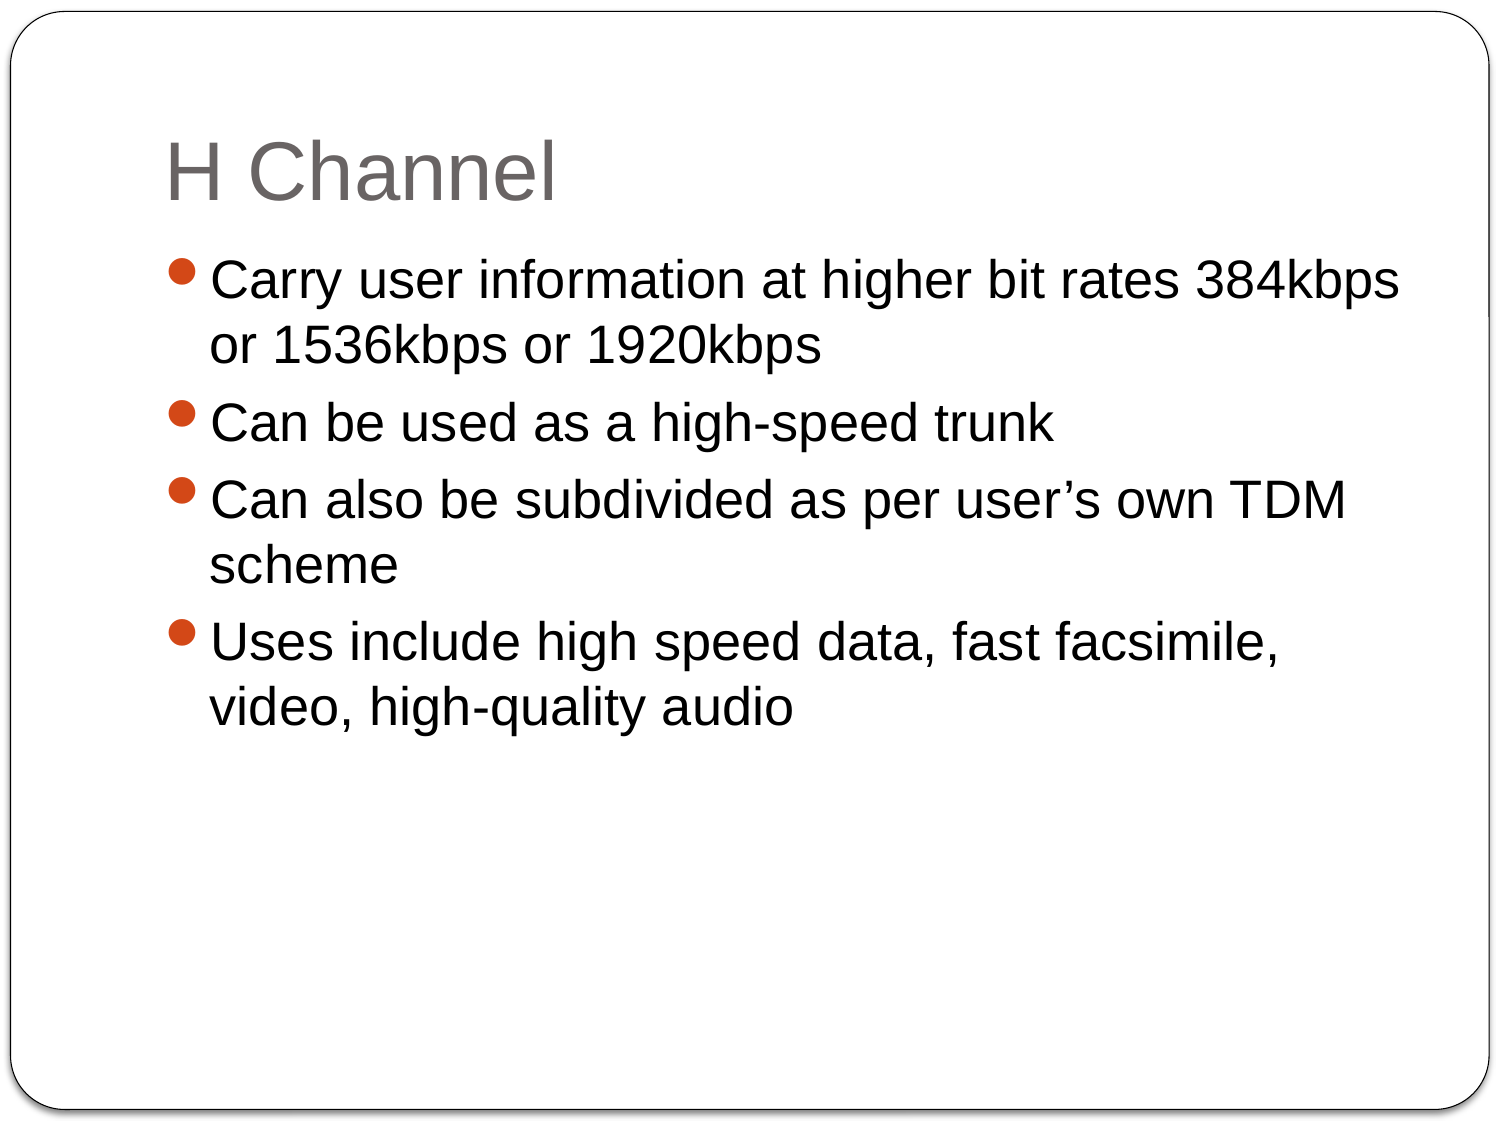

# H Channel
Carry user information at higher bit rates 384kbps or 1536kbps or 1920kbps
Can be used as a high-speed trunk
Can also be subdivided as per user’s own TDM scheme
Uses include high speed data, fast facsimile, video, high-quality audio
213